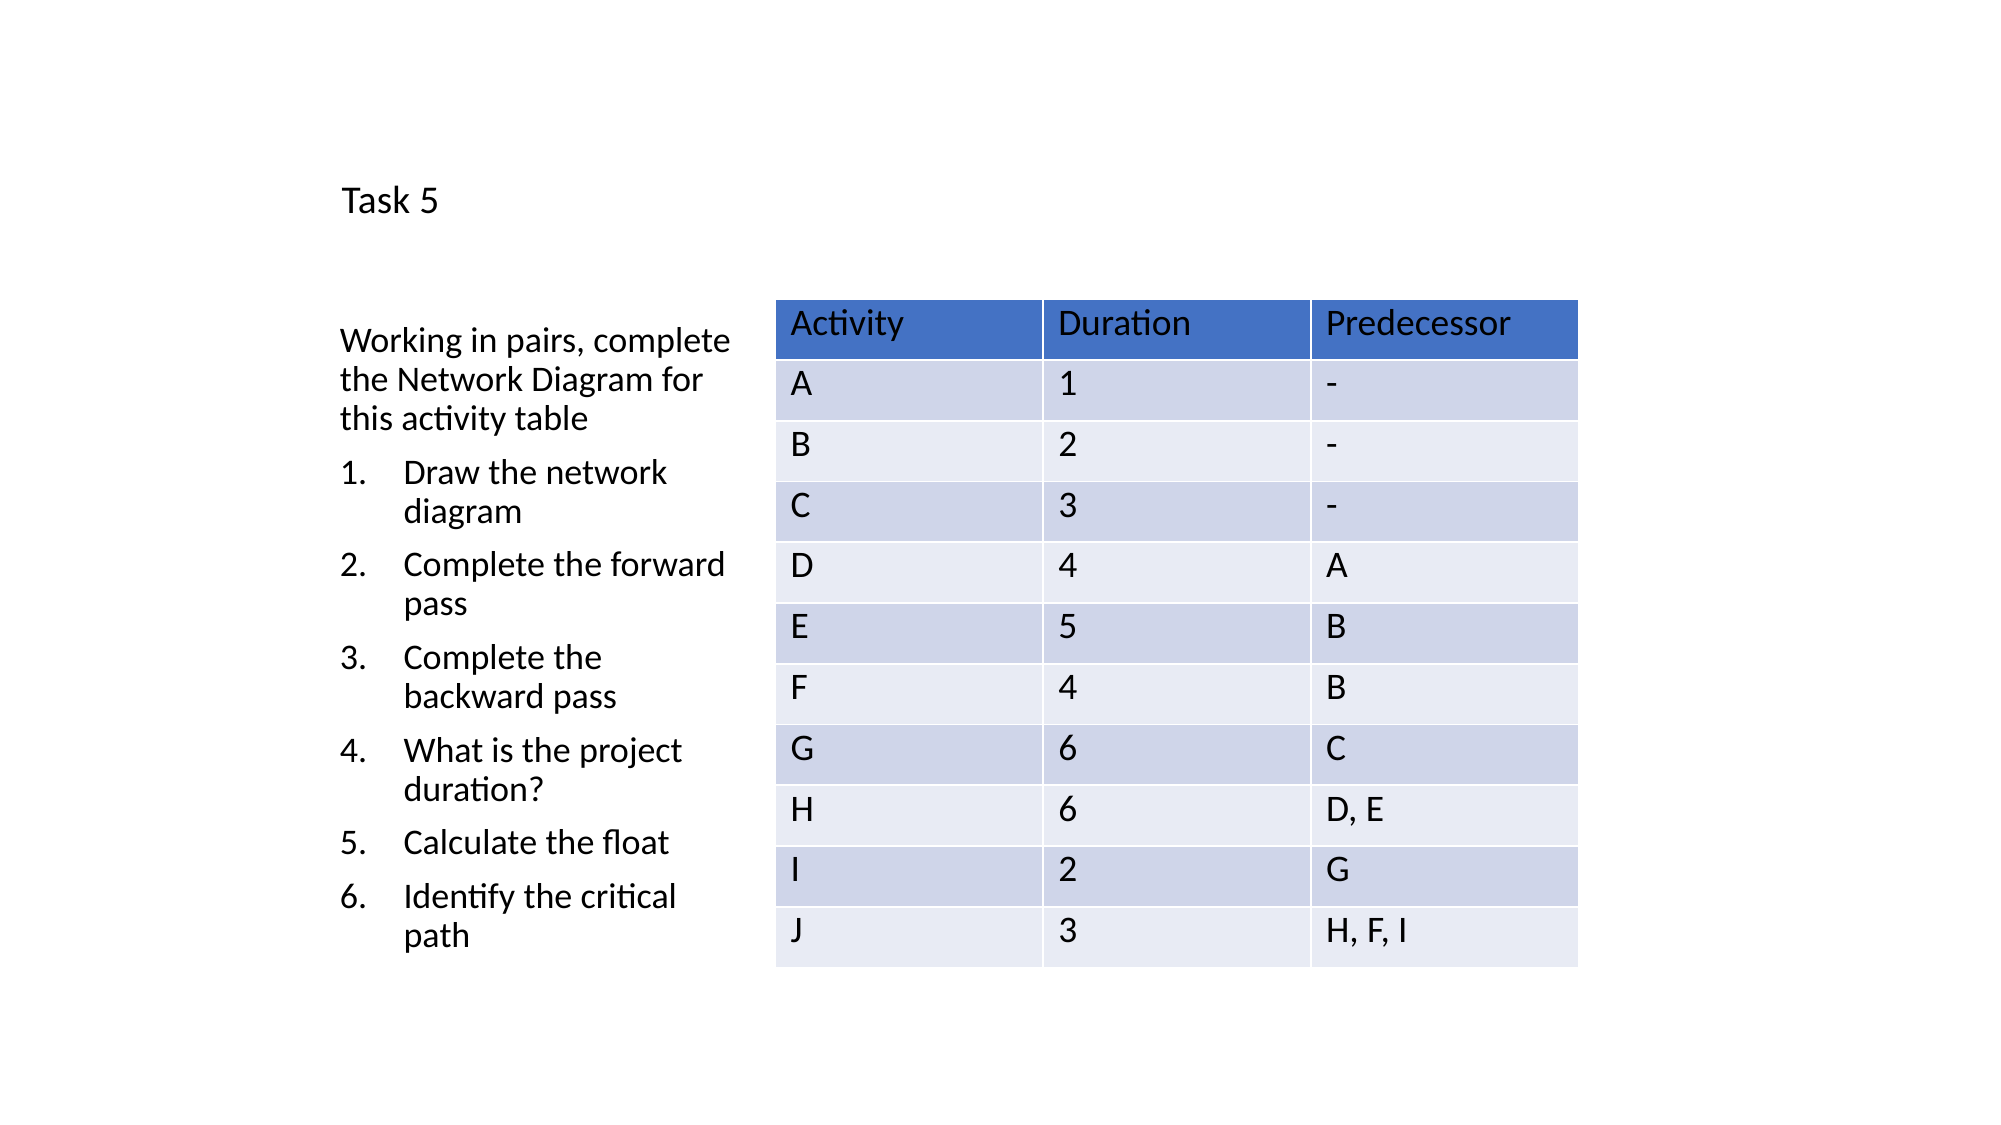

# Task 5
| Activity | Duration | Predecessor |
| --- | --- | --- |
| A | 1 | - |
| B | 2 | - |
| C | 3 | - |
| D | 4 | A |
| E | 5 | B |
| F | 4 | B |
| G | 6 | C |
| H | 6 | D, E |
| I | 2 | G |
| J | 3 | H, F, I |
Working in pairs, complete the Network Diagram for this activity table
Draw the network diagram
Complete the forward pass
Complete the backward pass
What is the project duration?
Calculate the float
Identify the critical path